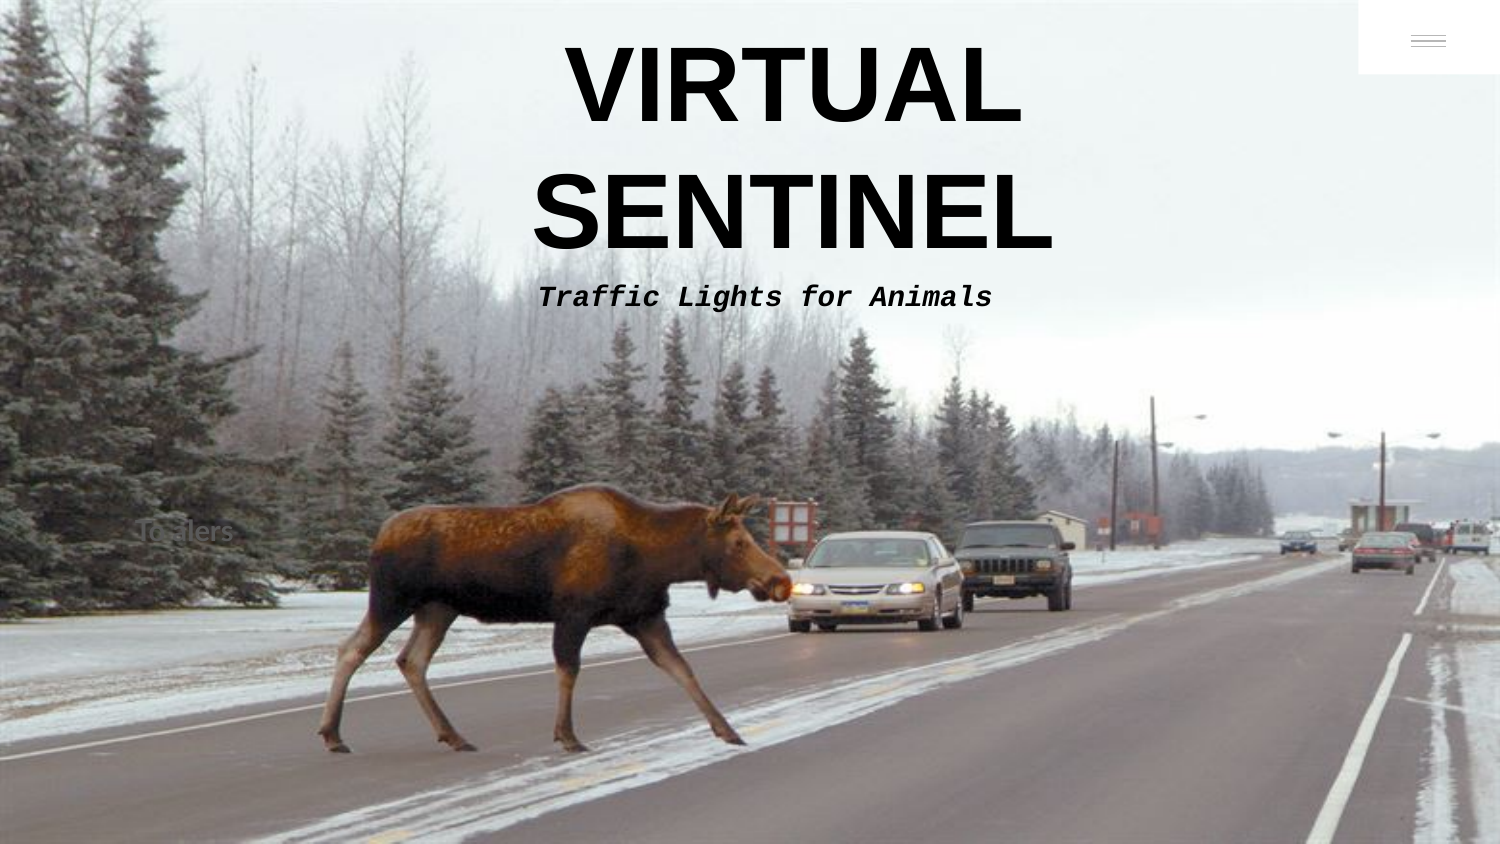

VIRTUAL SENTINEL
Traffic Lights for Animals
To alers